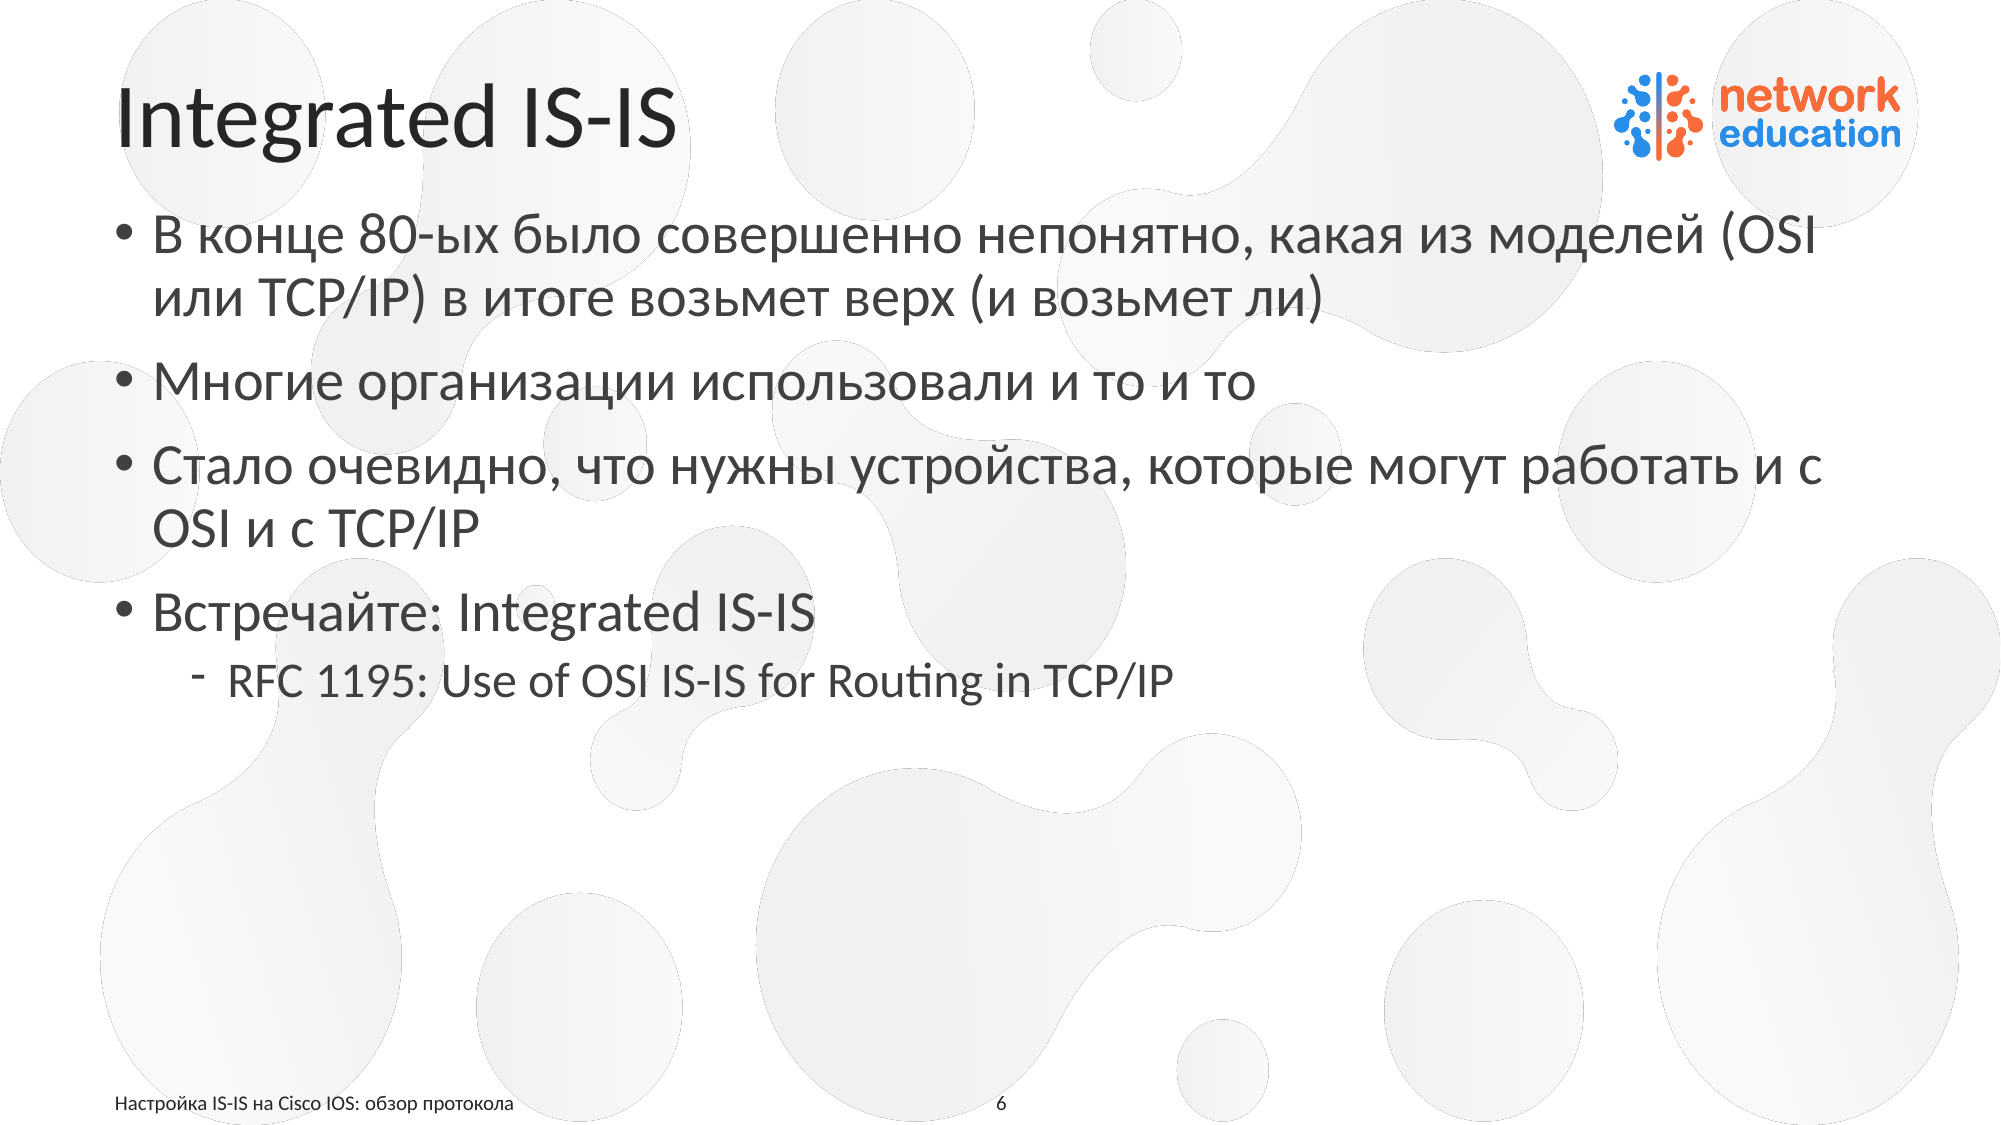

# Integrated IS-IS
В конце 80-ых было совершенно непонятно, какая из моделей (OSI или TCP/IP) в итоге возьмет верх (и возьмет ли)
Многие организации использовали и то и то
Стало очевидно, что нужны устройства, которые могут работать и с OSI и с TCP/IP
Встречайте: Integrated IS-IS
RFC 1195: Use of OSI IS-IS for Routing in TCP/IP

Настройка IS-IS на Cisco IOS: обзор протокола